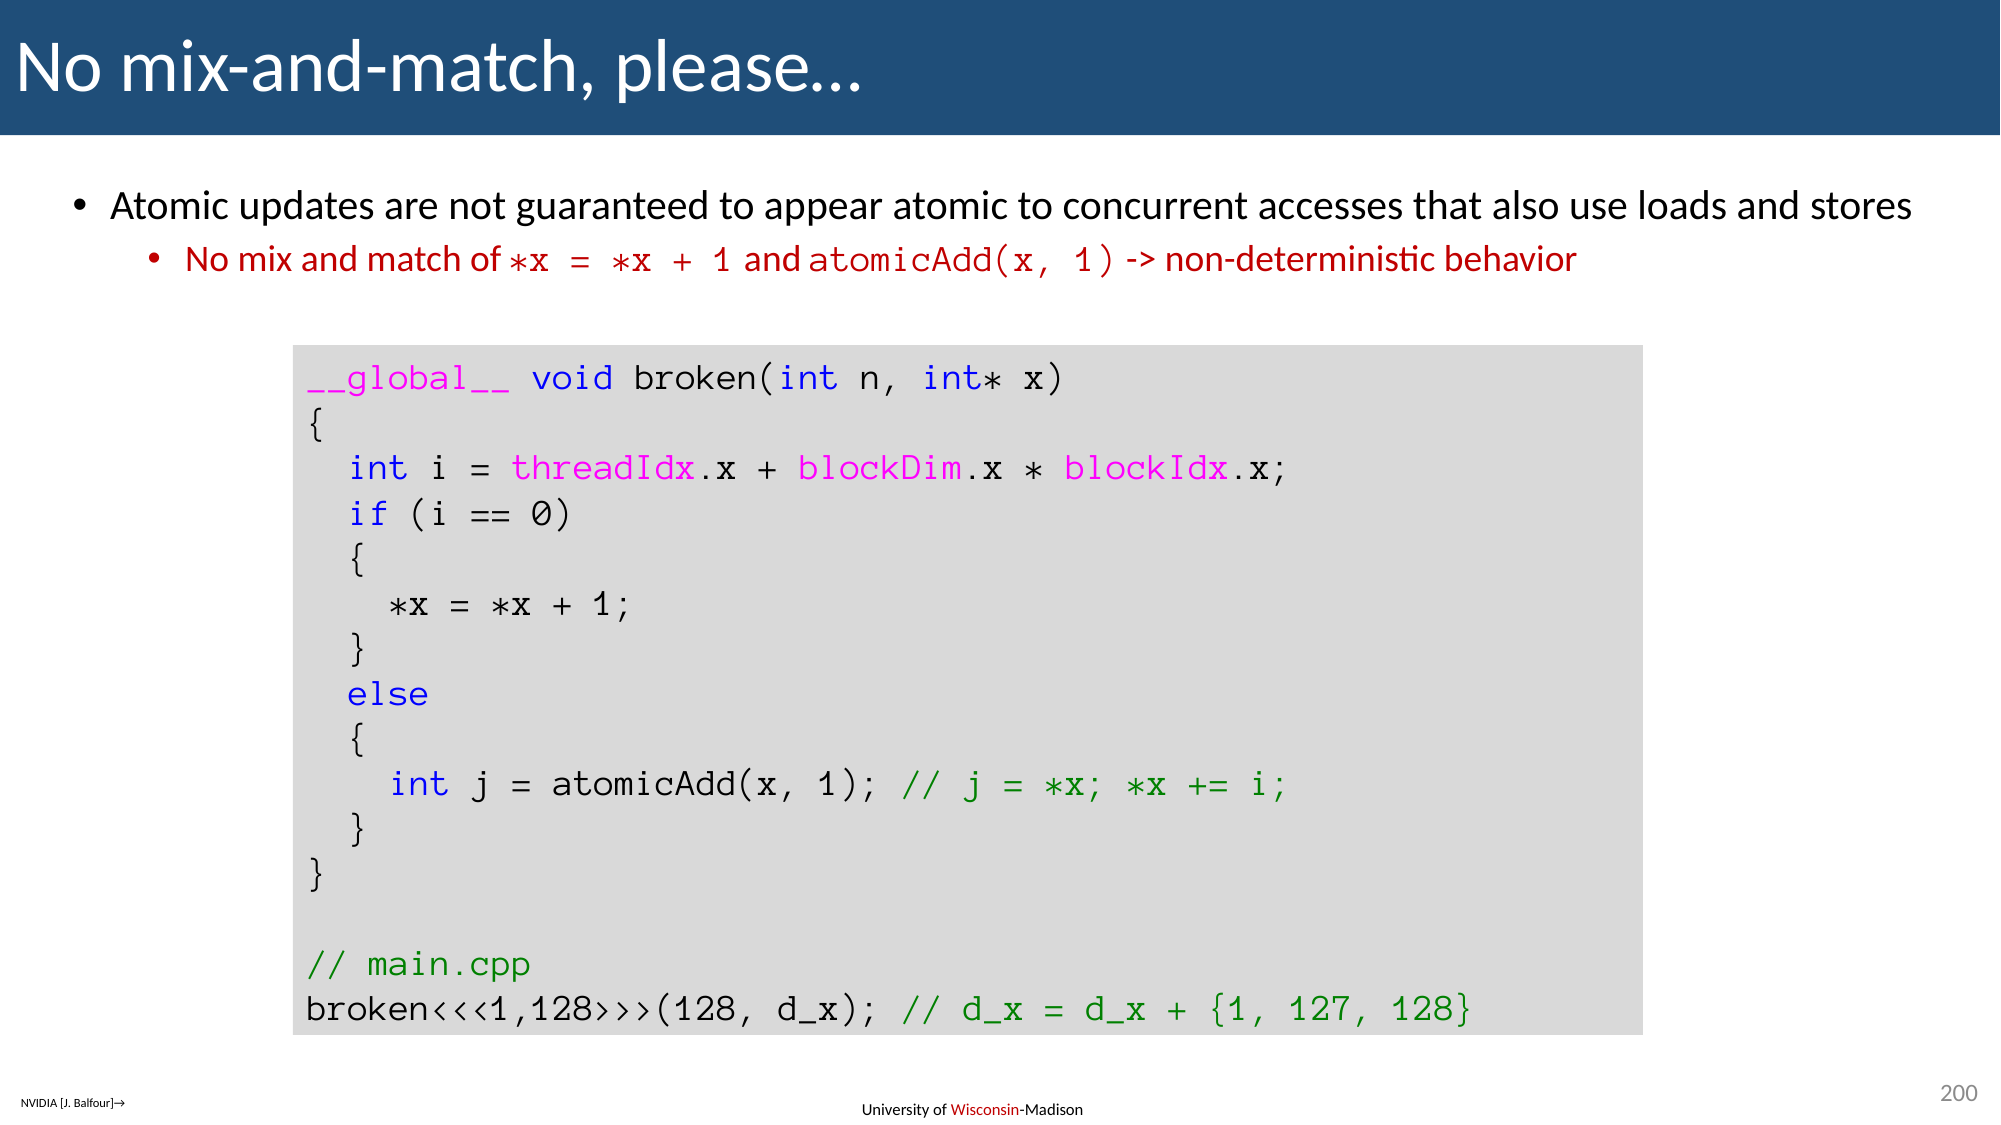

# No mix-and-match, please…
Atomic updates are not guaranteed to appear atomic to concurrent accesses that also use loads and stores
No mix and match of *x = *x + 1 and atomicAdd(x, 1) -> non-deterministic behavior
__global__ void broken(int n, int* x)
{
  int i = threadIdx.x + blockDim.x * blockIdx.x;
  if (i == 0)
  {
    *x = *x + 1;
  }
  else
  {
    int j = atomicAdd(x, 1); // j = *x; *x += i;
  }
}

// main.cpp
broken<<<1,128>>>(128, d_x); // d_x = d_x + {1, 127, 128}
200
NVIDIA [J. Balfour]→